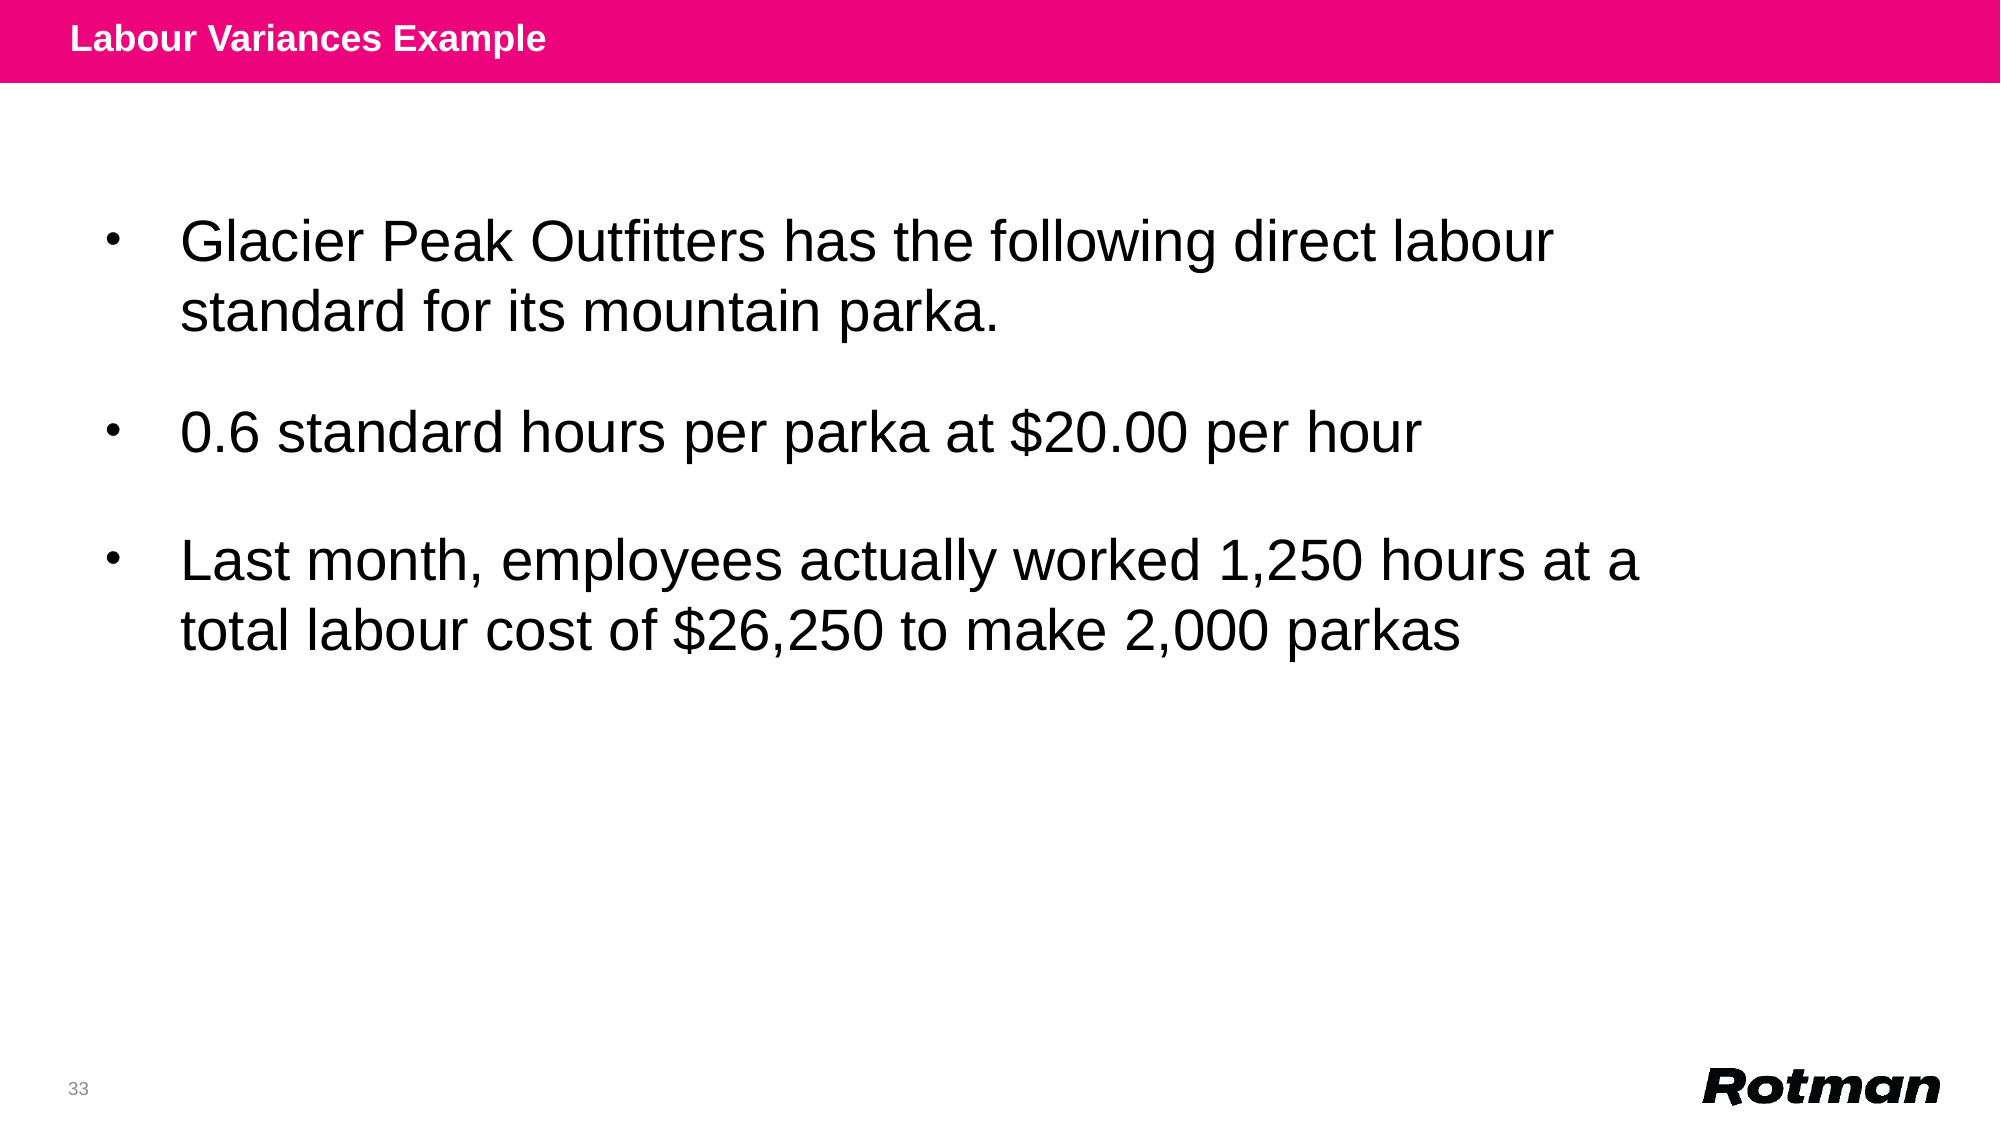

Labour Variances Example
Glacier Peak Outfitters has the following direct labour standard for its mountain parka.
0.6 standard hours per parka at $20.00 per hour
Last month, employees actually worked 1,250 hours at a total labour cost of $26,250 to make 2,000 parkas0 parkas.
33